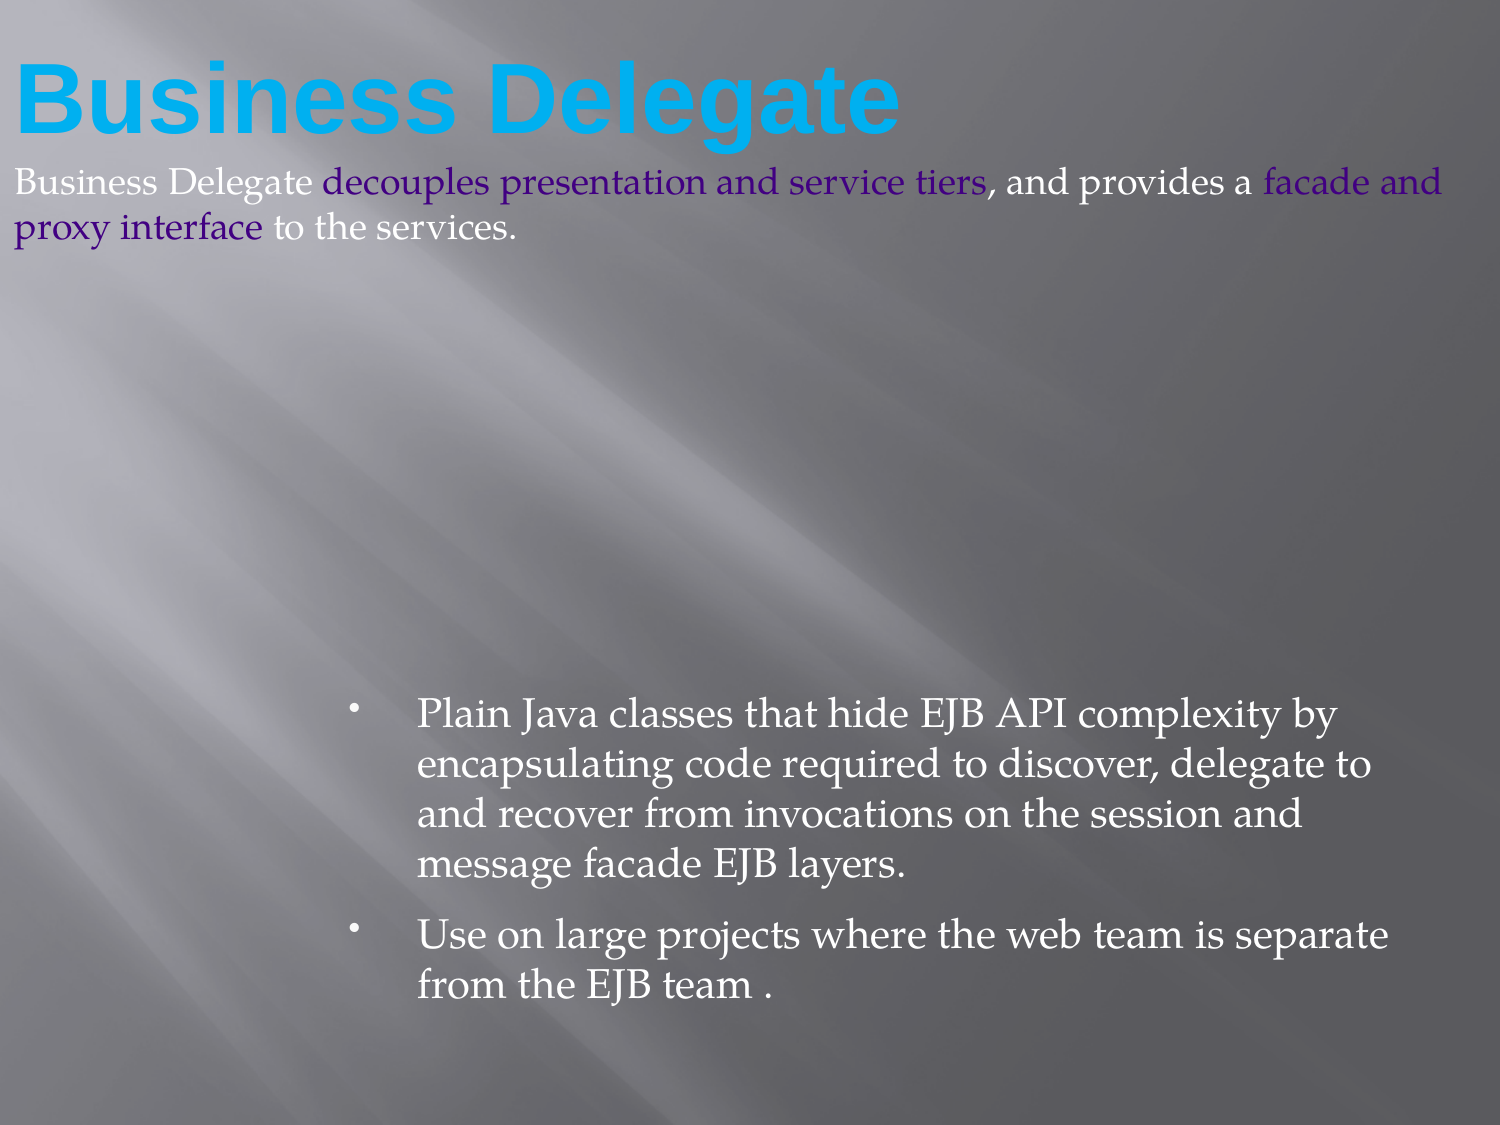

# Business Delegate
Business Delegate decouples presentation and service tiers, and provides a facade and proxy interface to the services.

Plain Java classes that hide EJB API complexity by encapsulating code required to discover, delegate to and recover from invocations on the session and message facade EJB layers.
Use on large projects where the web team is separate from the EJB team .